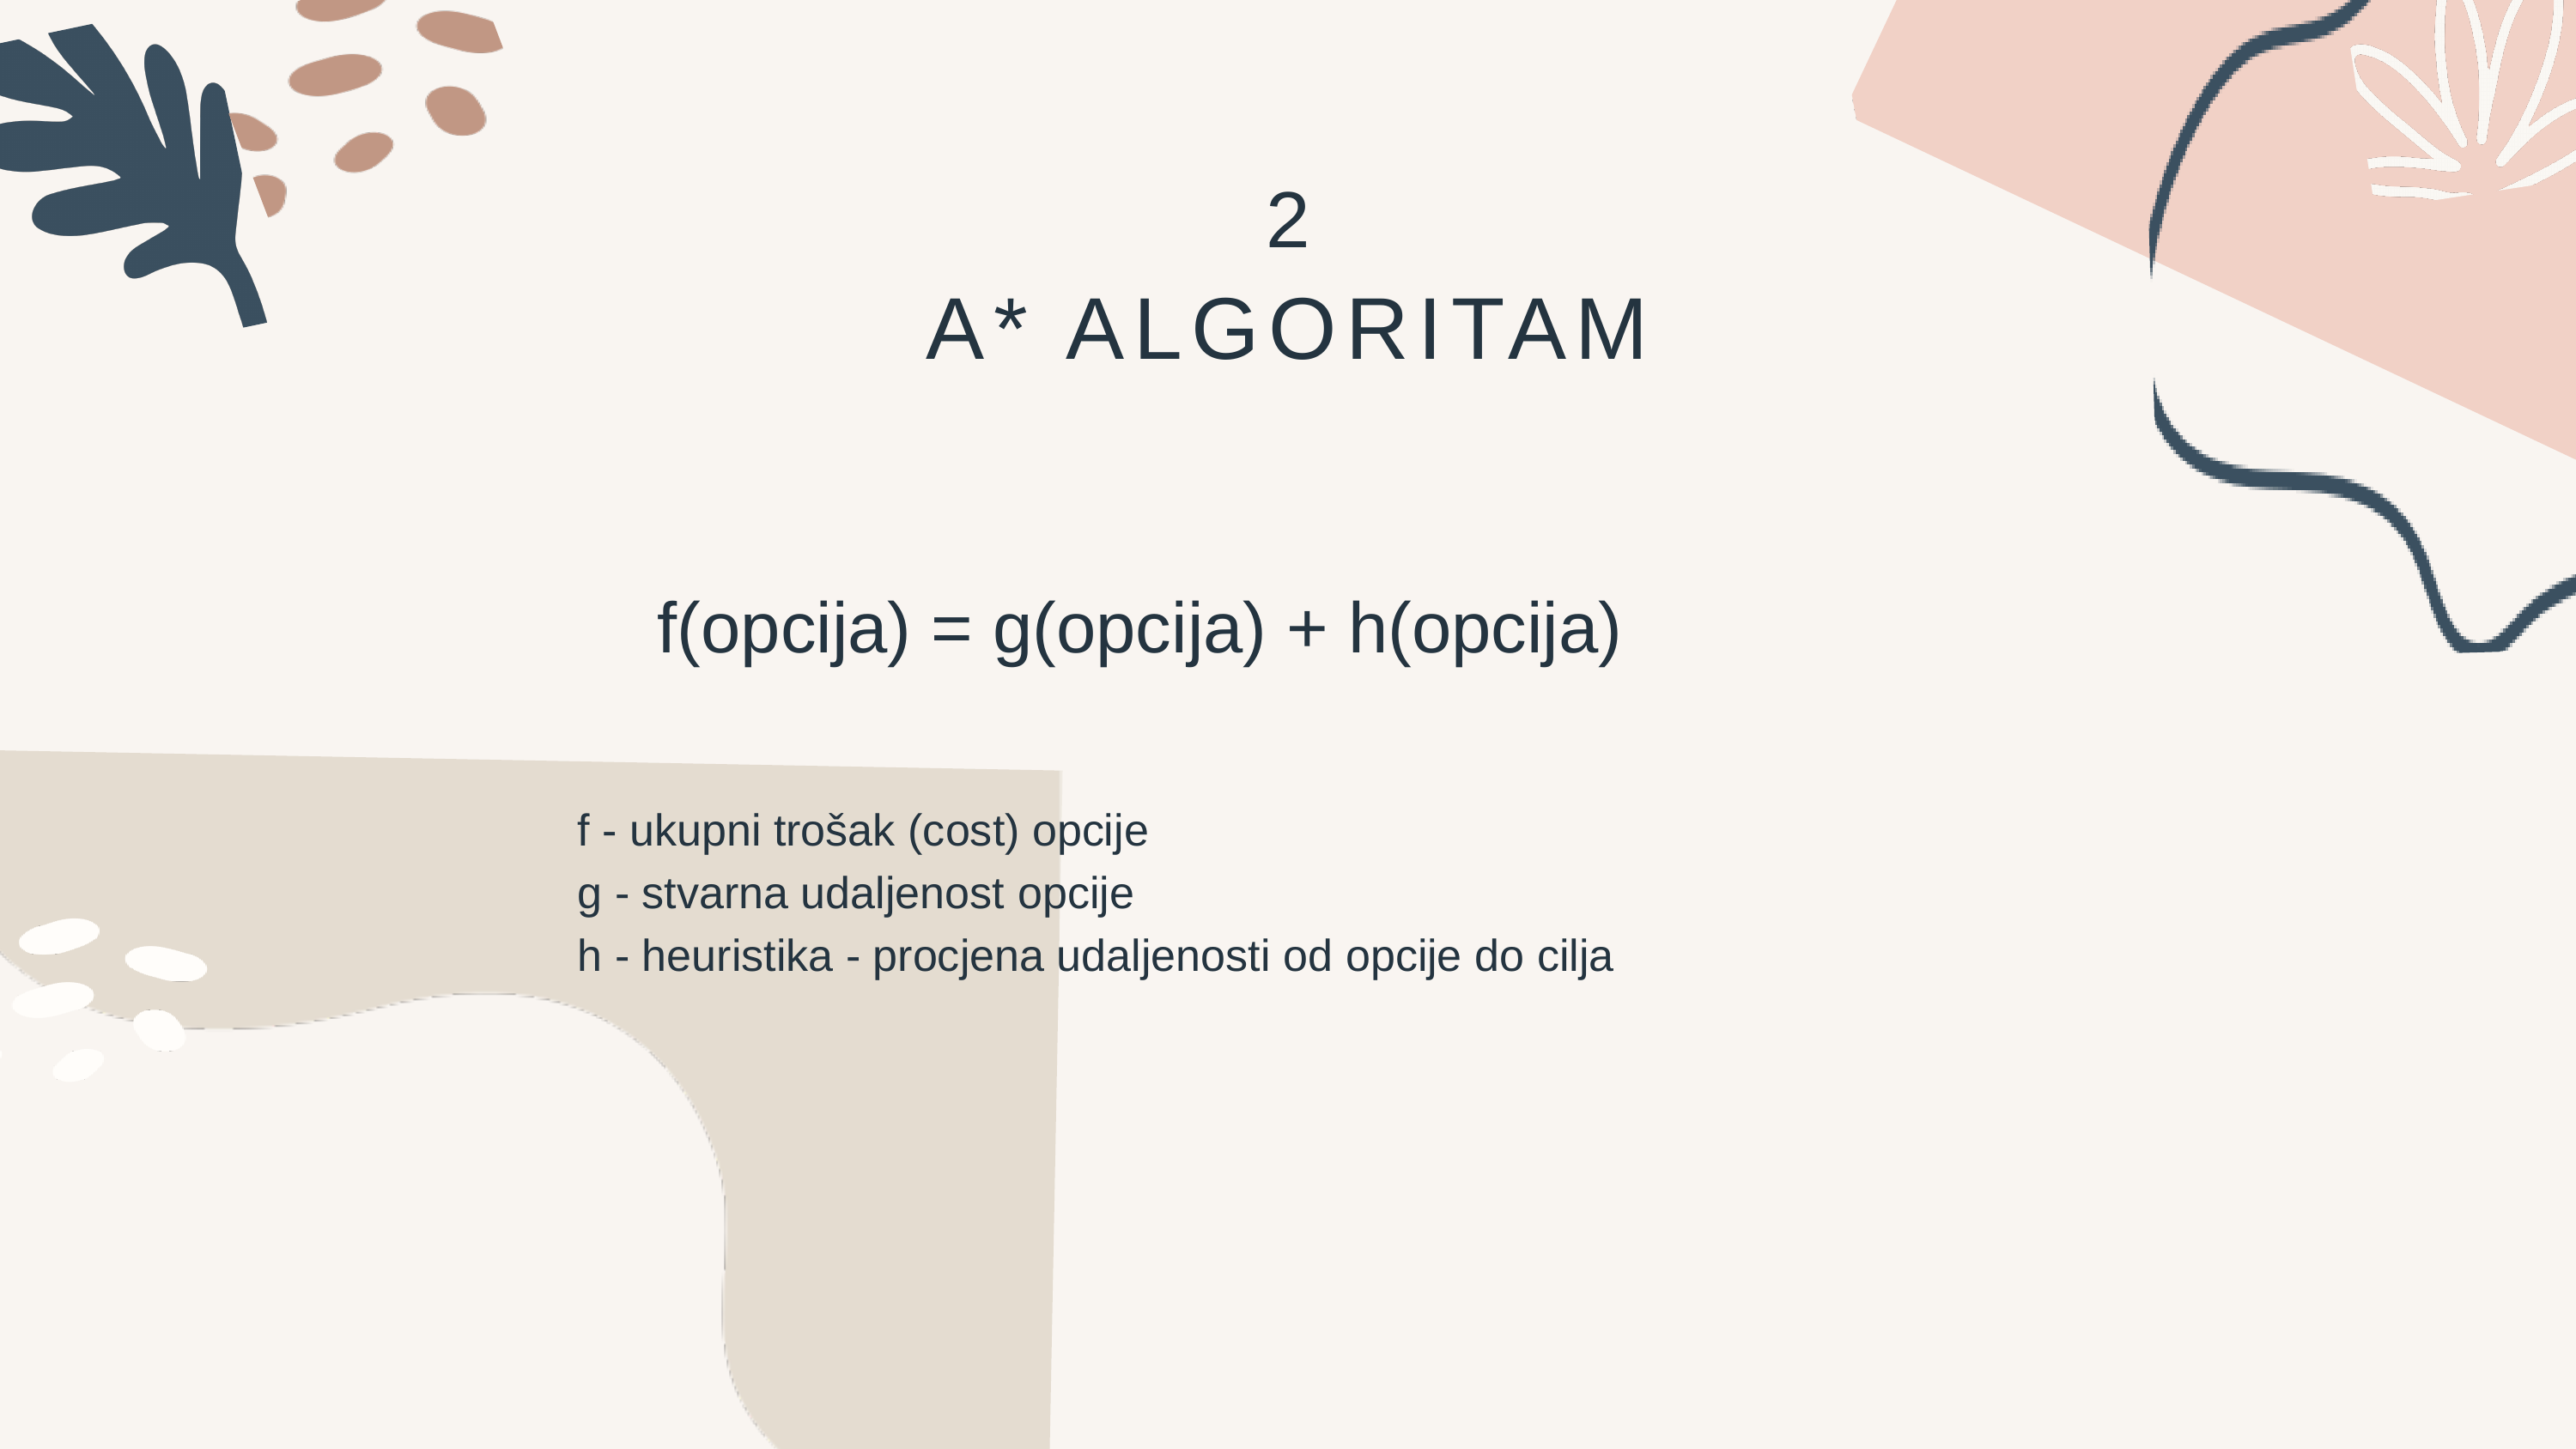

2
A* ALGORITAM
    f(opcija) = g(opcija) + h(opcija)

f - ukupni trošak (cost) opcije
g - stvarna udaljenost opcije
h - heuristika - procjena udaljenosti od opcije do cilja